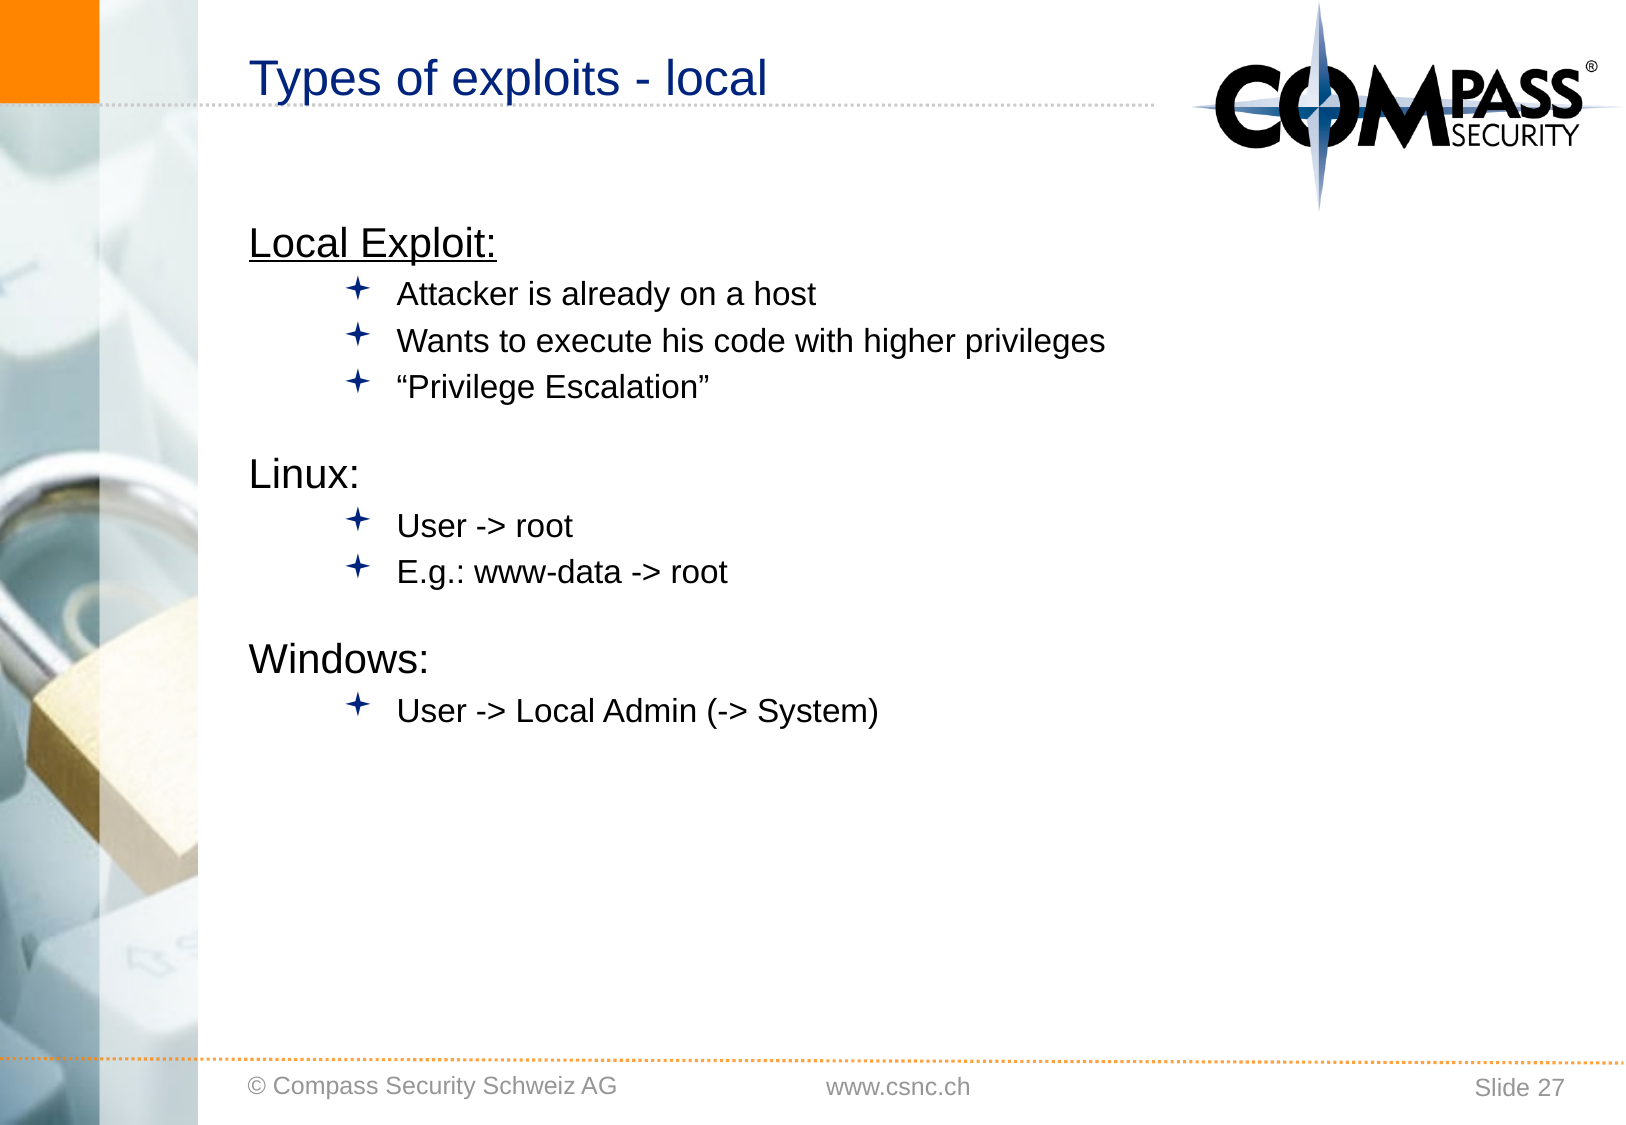

# Types of exploits - local
Local Exploit:
Attacker is already on a host
Wants to execute his code with higher privileges
“Privilege Escalation”
Linux:
User -> root
E.g.: www-data -> root
Windows:
User -> Local Admin (-> System)